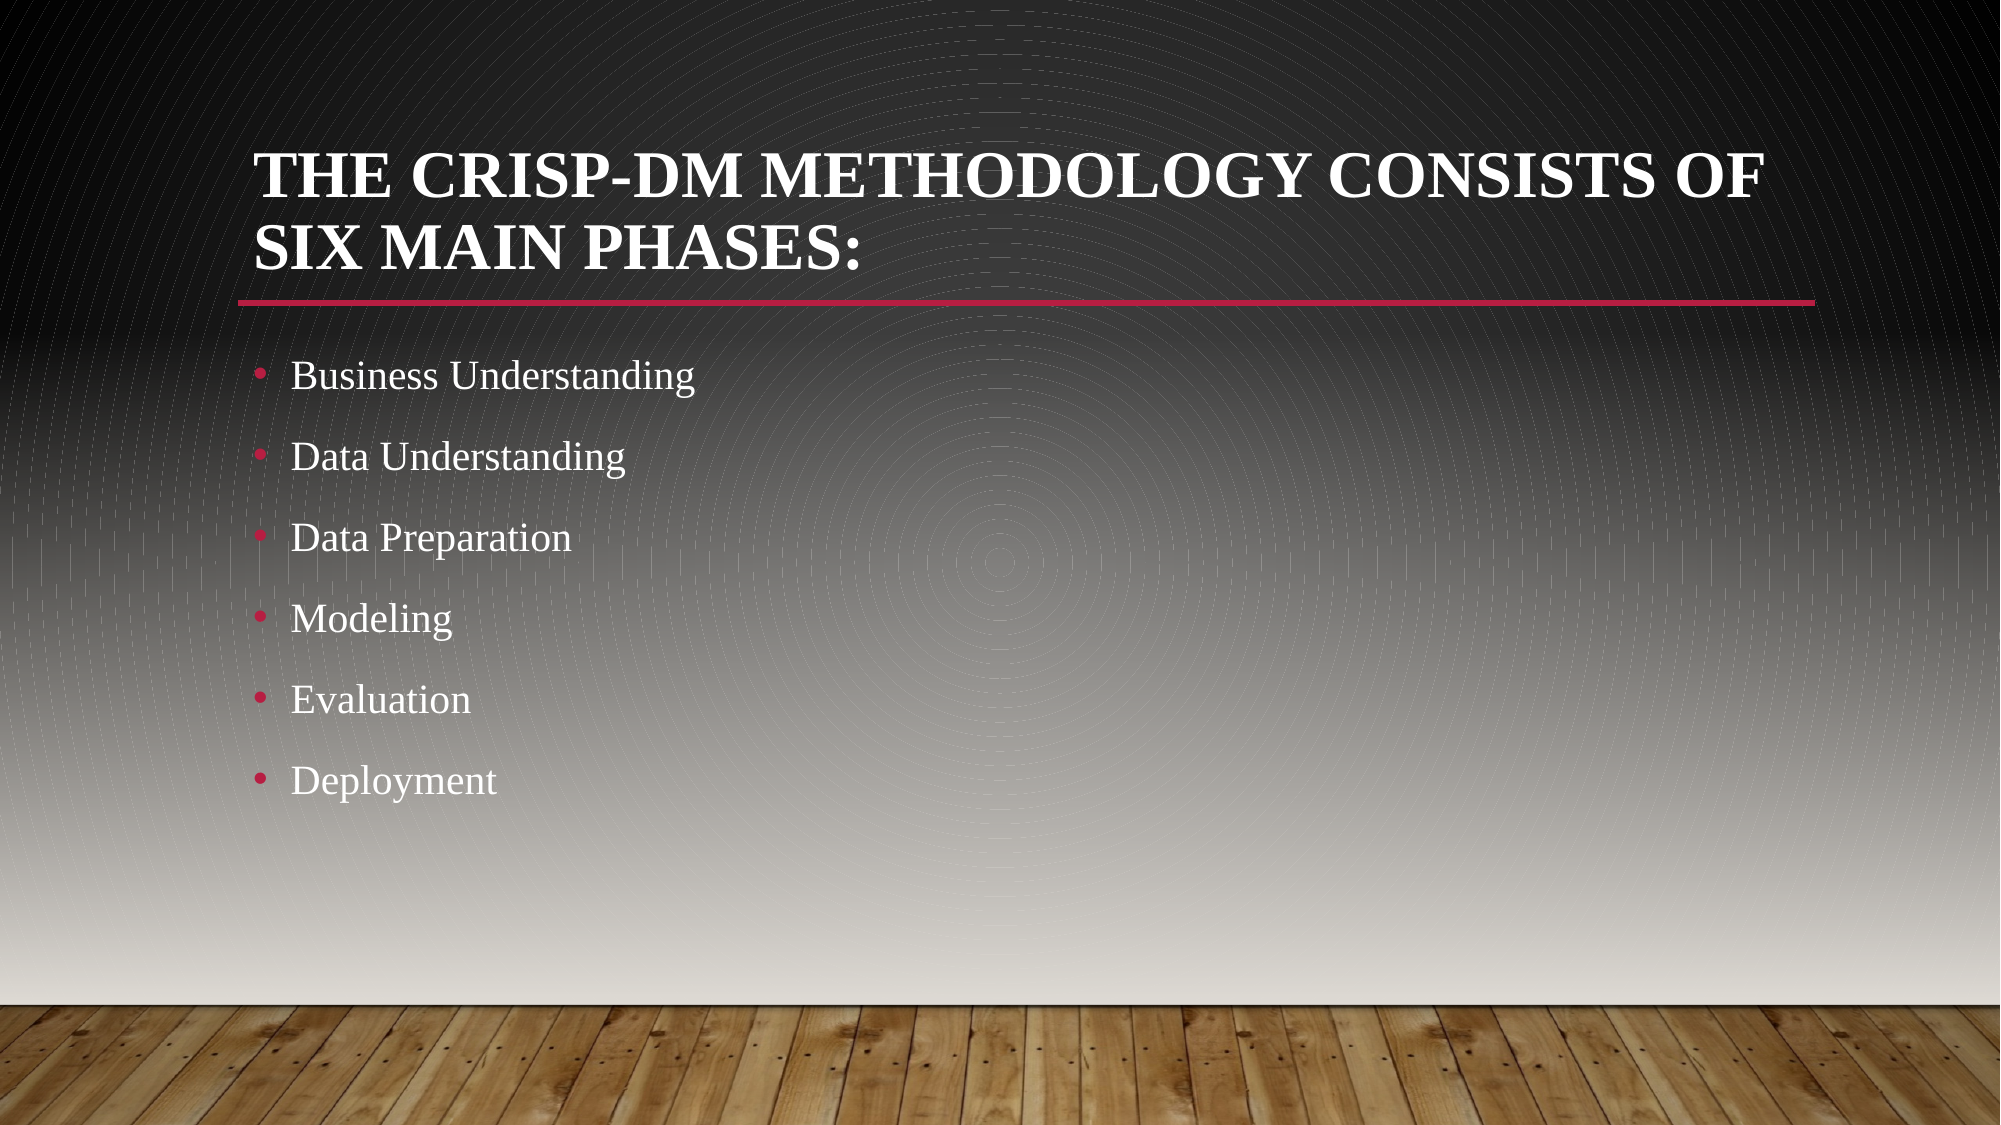

# The CRISP-DM methodology consists of six main phases:

Business Understanding
Data Understanding
Data Preparation
Modeling
Evaluation
Deployment